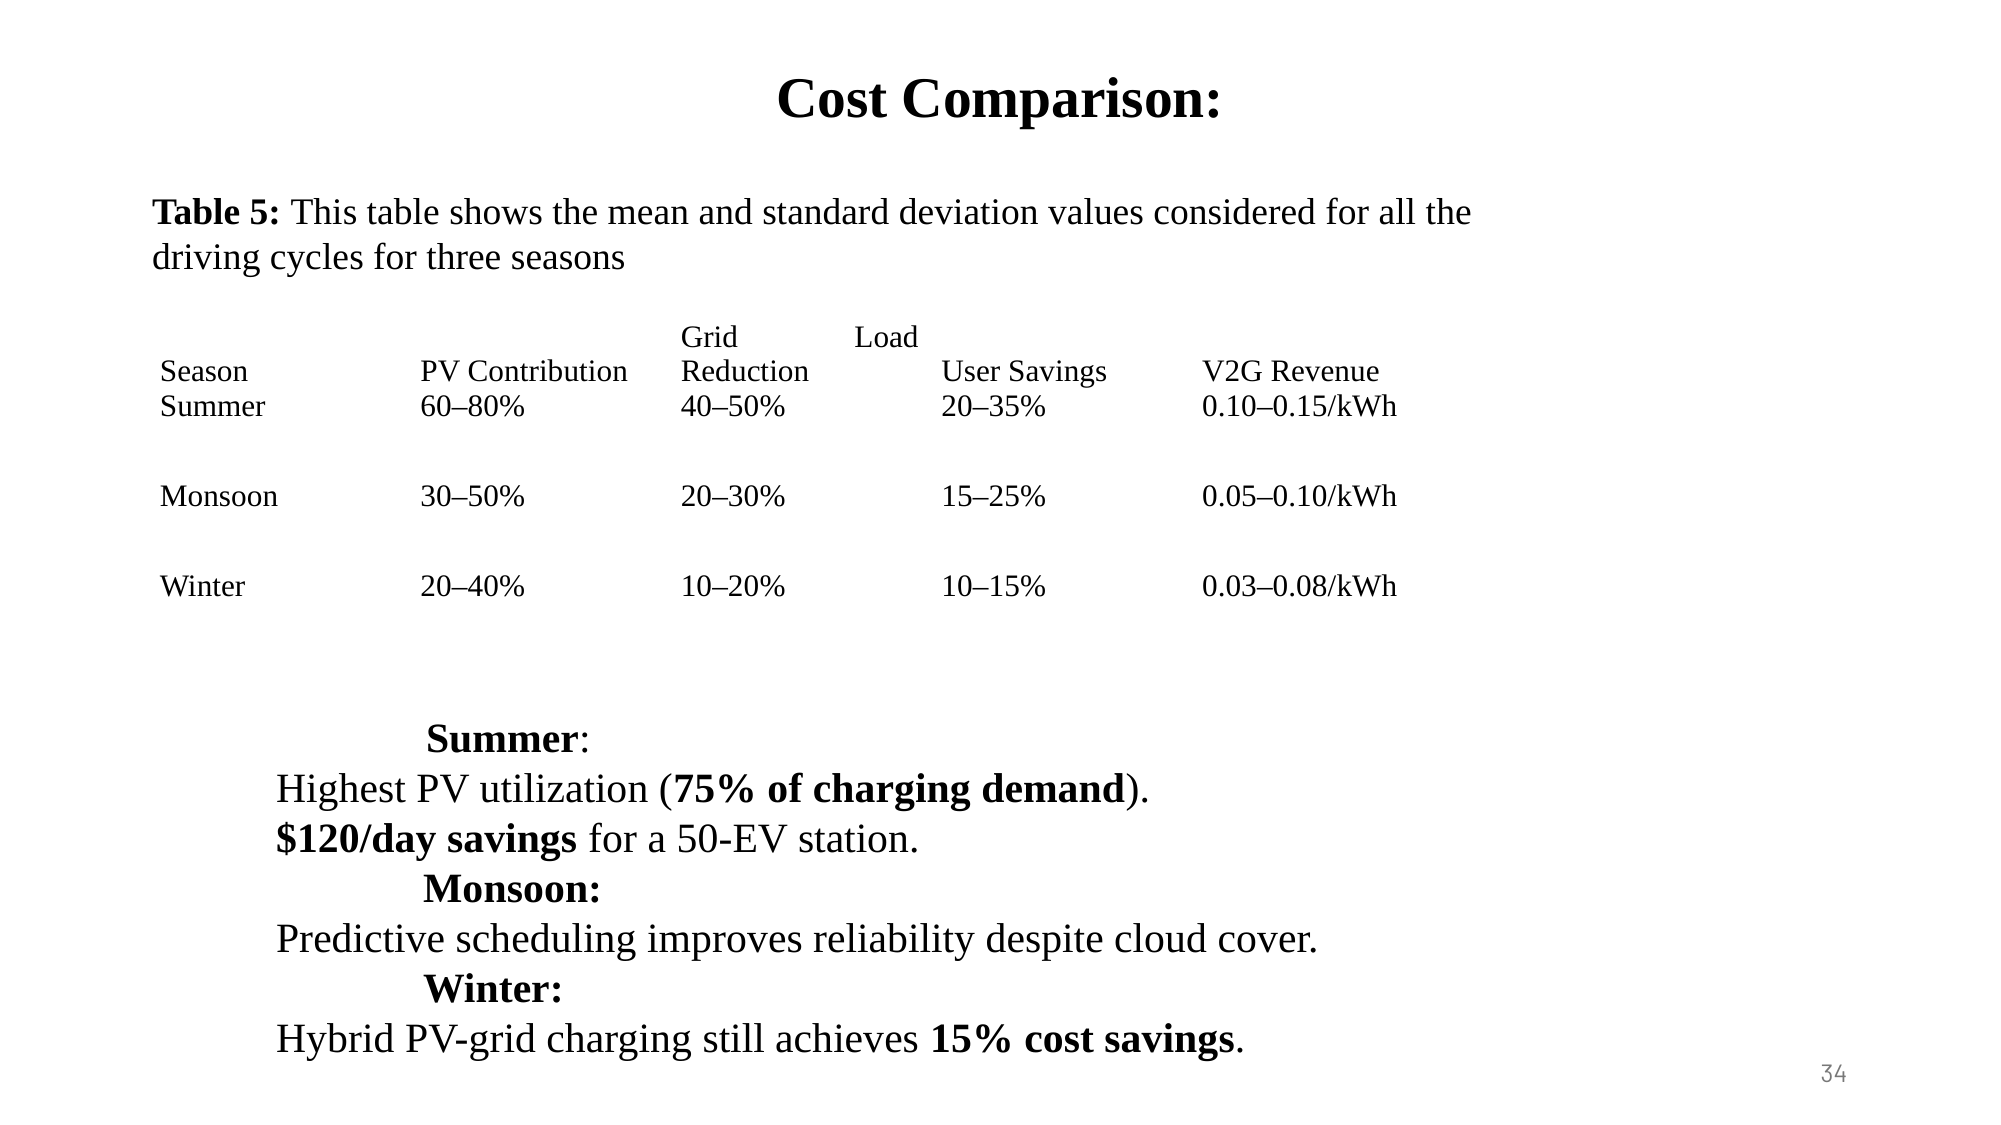

# Cost Comparison:
Table 5: This table shows the mean and standard deviation values considered for all the driving cycles for three seasons
| Season | PV Contribution | Grid Load Reduction | User Savings | V2G Revenue |
| --- | --- | --- | --- | --- |
| Summer | 60–80% | 40–50% | 20–35% | 0.10–0.15/kWh |
| Monsoon | 30–50% | 20–30% | 15–25% | 0.05–0.10/kWh |
| Winter | 20–40% | 10–20% | 10–15% | 0.03–0.08/kWh |
Summer:
Highest PV utilization (75% of charging demand).
$120/day savings for a 50-EV station.
              Monsoon:
Predictive scheduling improves reliability despite cloud cover.
              Winter:
Hybrid PV-grid charging still achieves 15% cost savings.
34